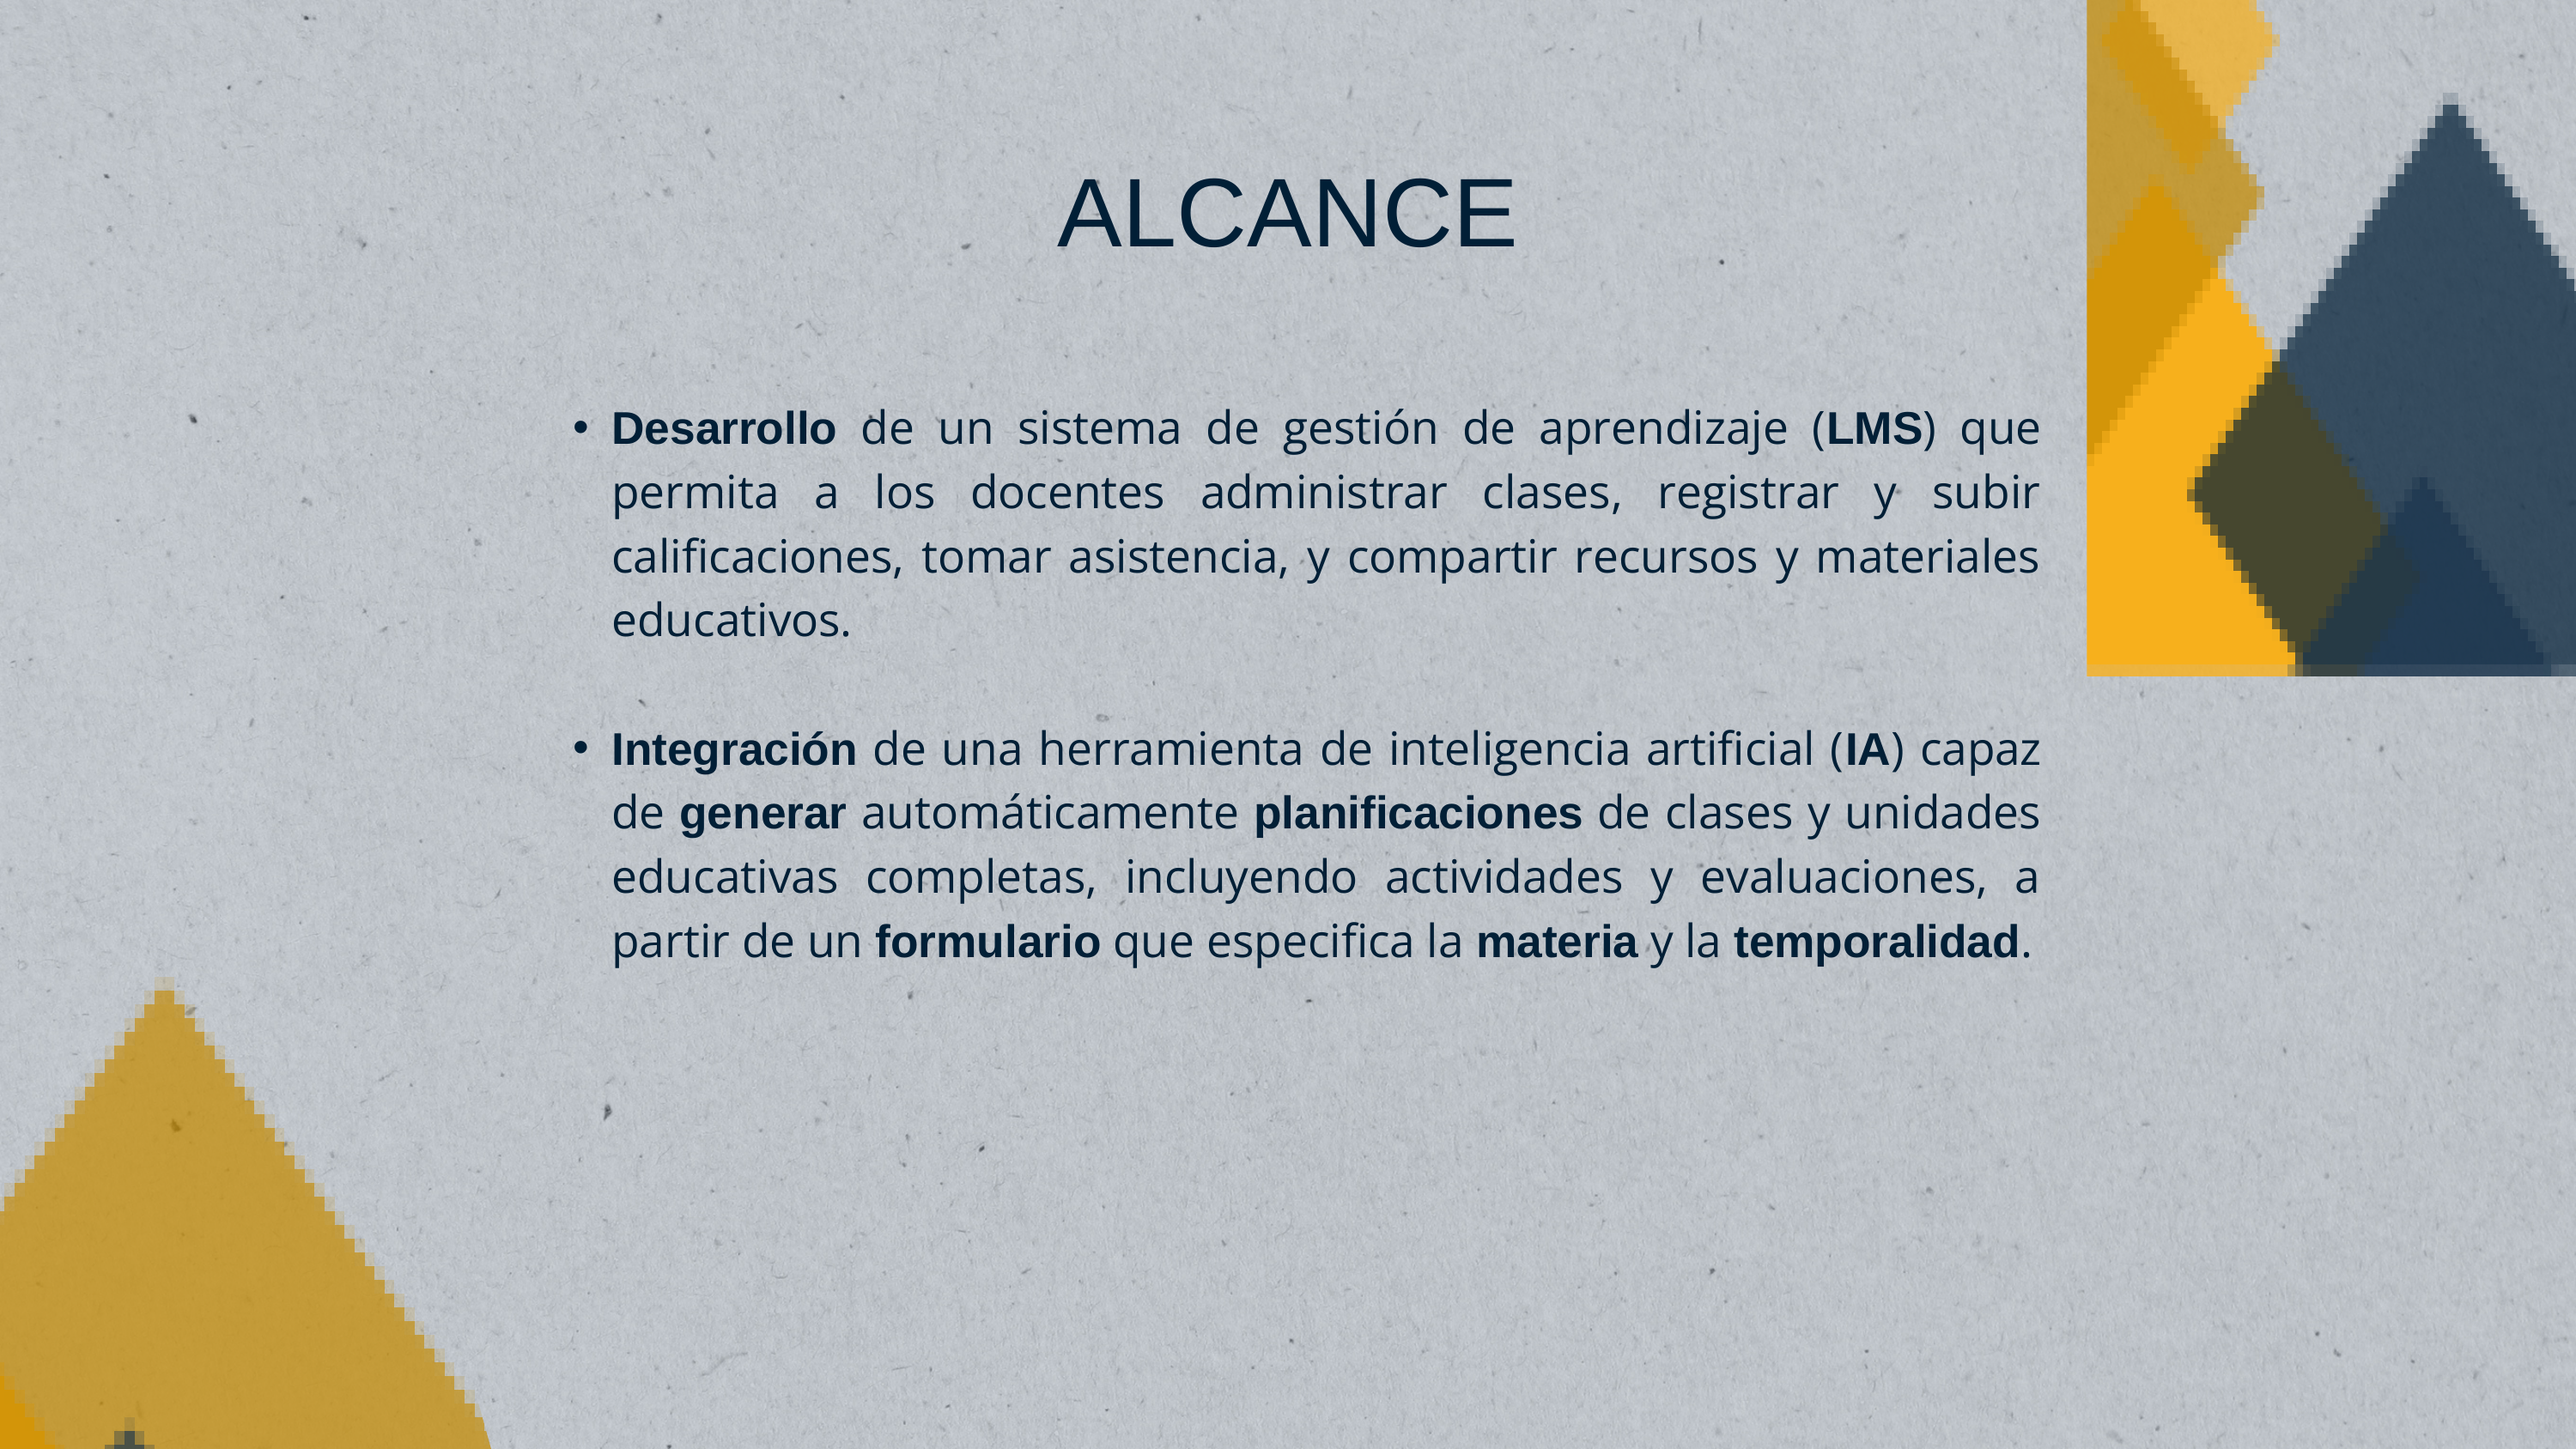

ALCANCE
Desarrollo de un sistema de gestión de aprendizaje (LMS) que permita a los docentes administrar clases, registrar y subir calificaciones, tomar asistencia, y compartir recursos y materiales educativos.

Integración de una herramienta de inteligencia artificial (IA) capaz de generar automáticamente planificaciones de clases y unidades educativas completas, incluyendo actividades y evaluaciones, a partir de un formulario que especifica la materia y la temporalidad.